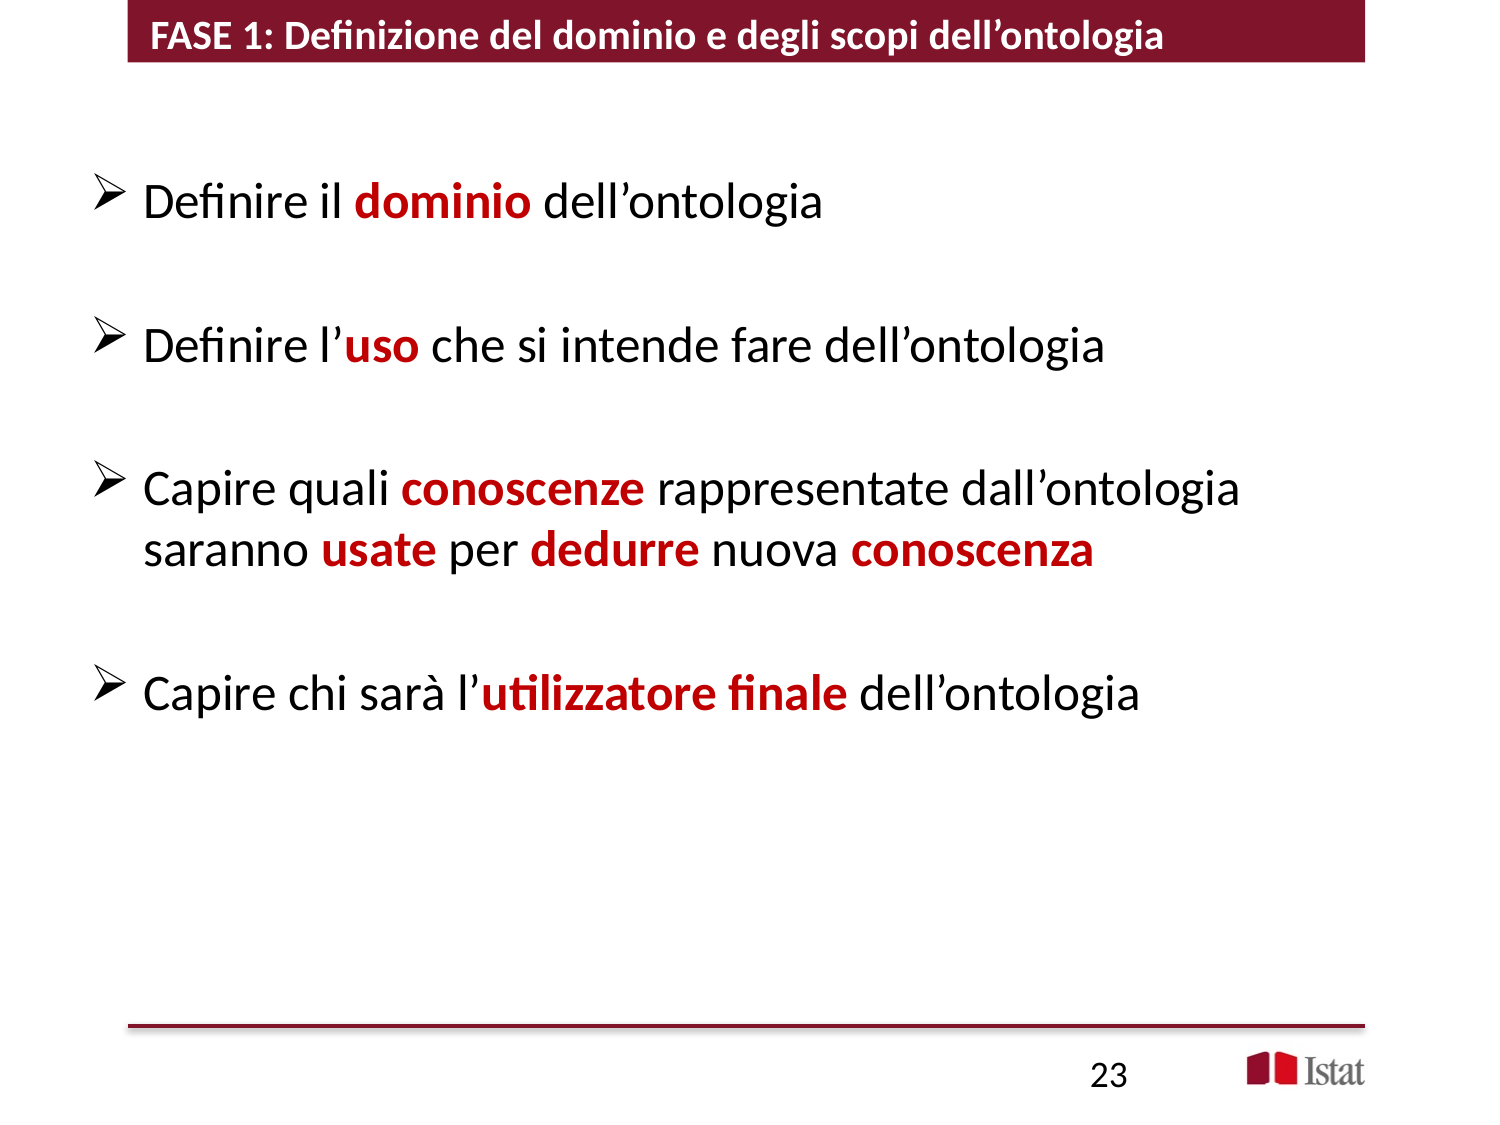

FASE 1: Definizione del dominio e degli scopi dell’ontologia

Definire il dominio dell’ontologia

Definire l’uso che si intende fare dell’ontologia

Capire quali conoscenze rappresentate dall’ontologia saranno usate per dedurre nuova conoscenza

Capire chi sarà l’utilizzatore finale dell’ontologia

23